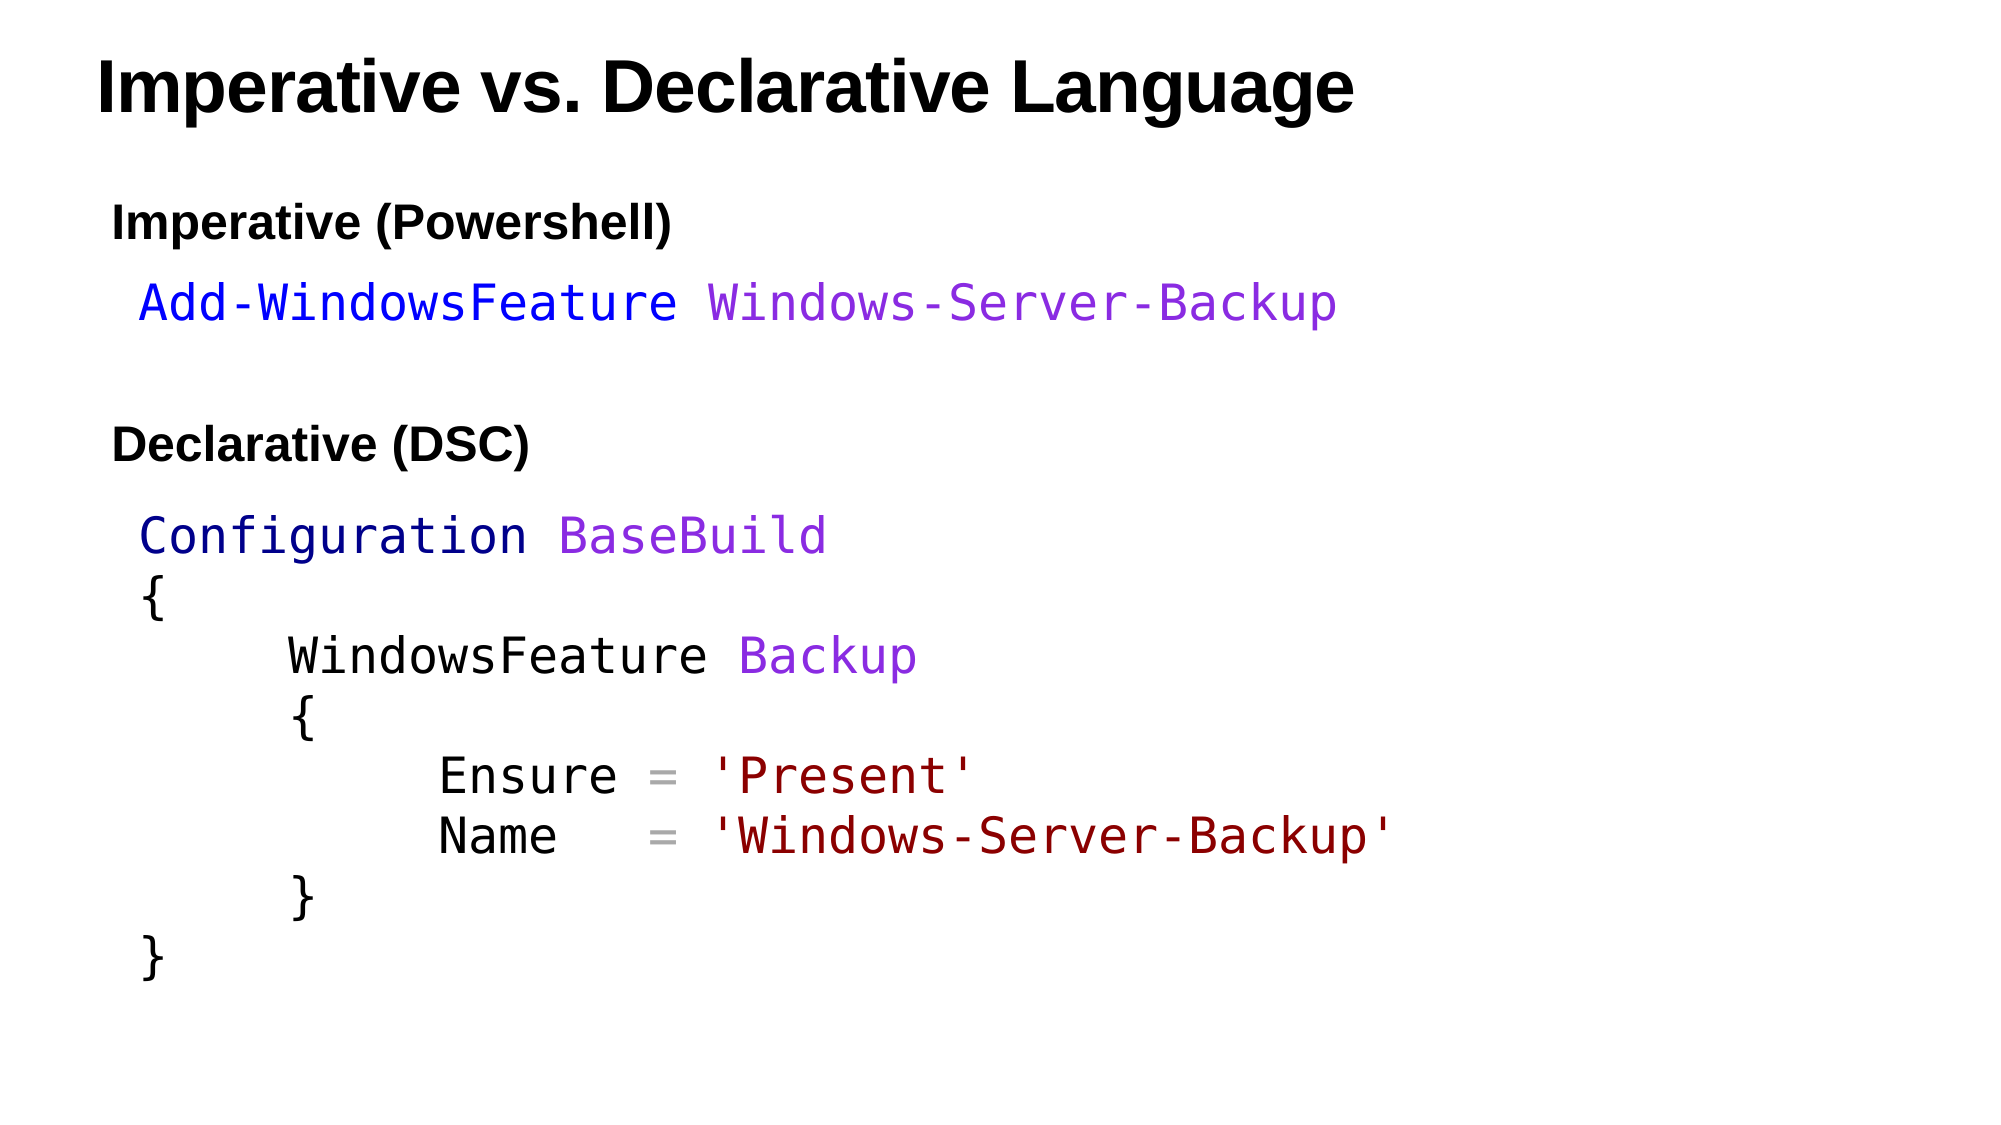

# Imperative vs. Declarative Language
Imperative (Powershell)

Declarative (DSC)

Add-WindowsFeature Windows-Server-Backup
Configuration BaseBuild
{
	WindowsFeature Backup
  	{
		Ensure = 'Present'
		Name   = 'Windows-Server-Backup'
	}
}